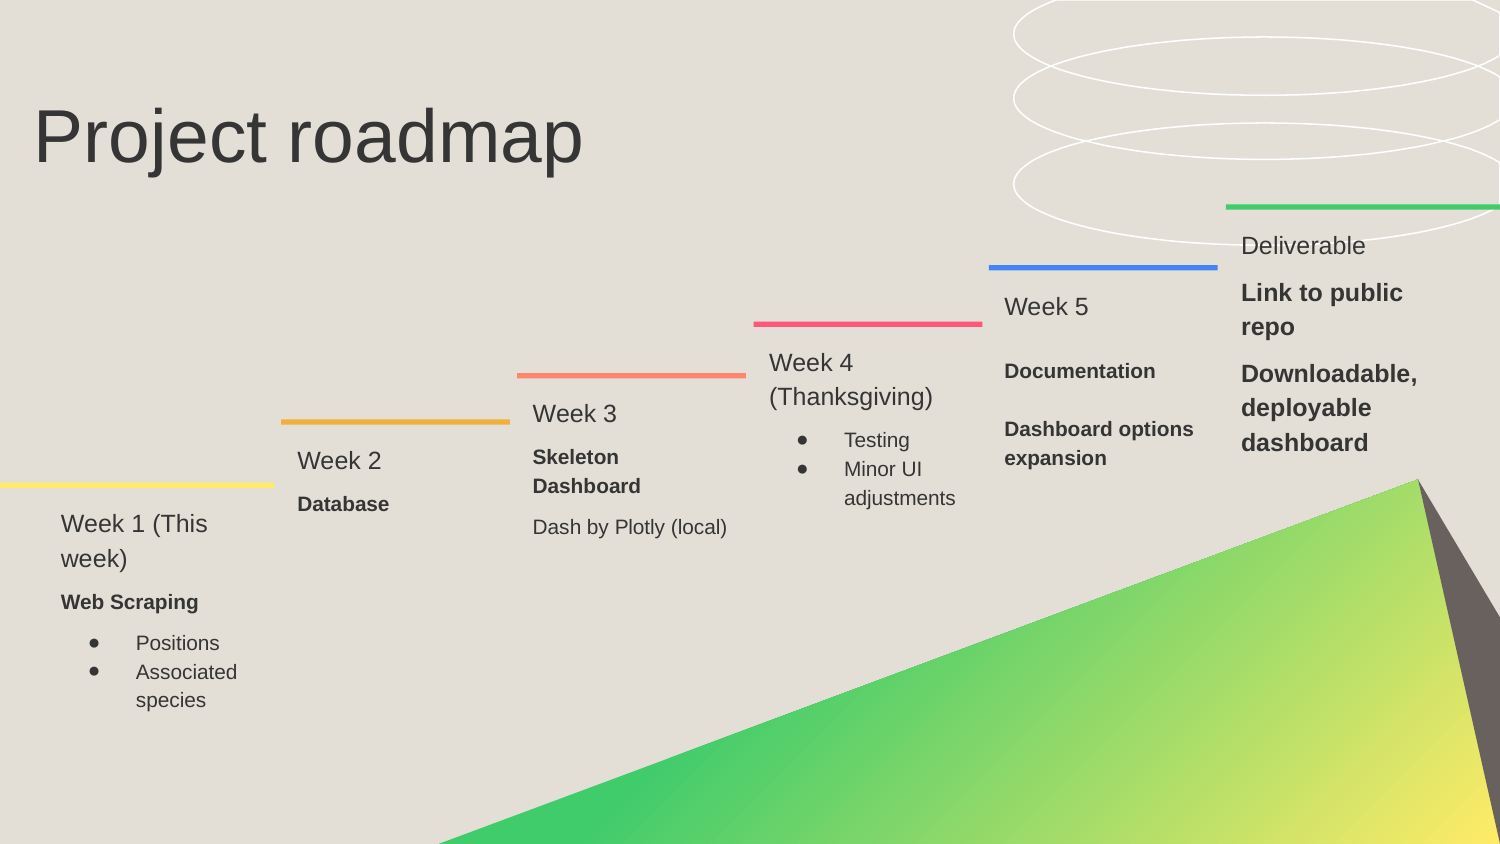

Project roadmap

Deliverable
Link to public repo
Downloadable, deployable dashboard

Week 5

Documentation

Dashboard options expansion

Week 4 (Thanksgiving)
Testing
Minor UI adjustments

Week 3
Skeleton Dashboard
Dash by Plotly (local)

Week 2
Database

Week 1 (This week)
Web Scraping
Positions
Associated species